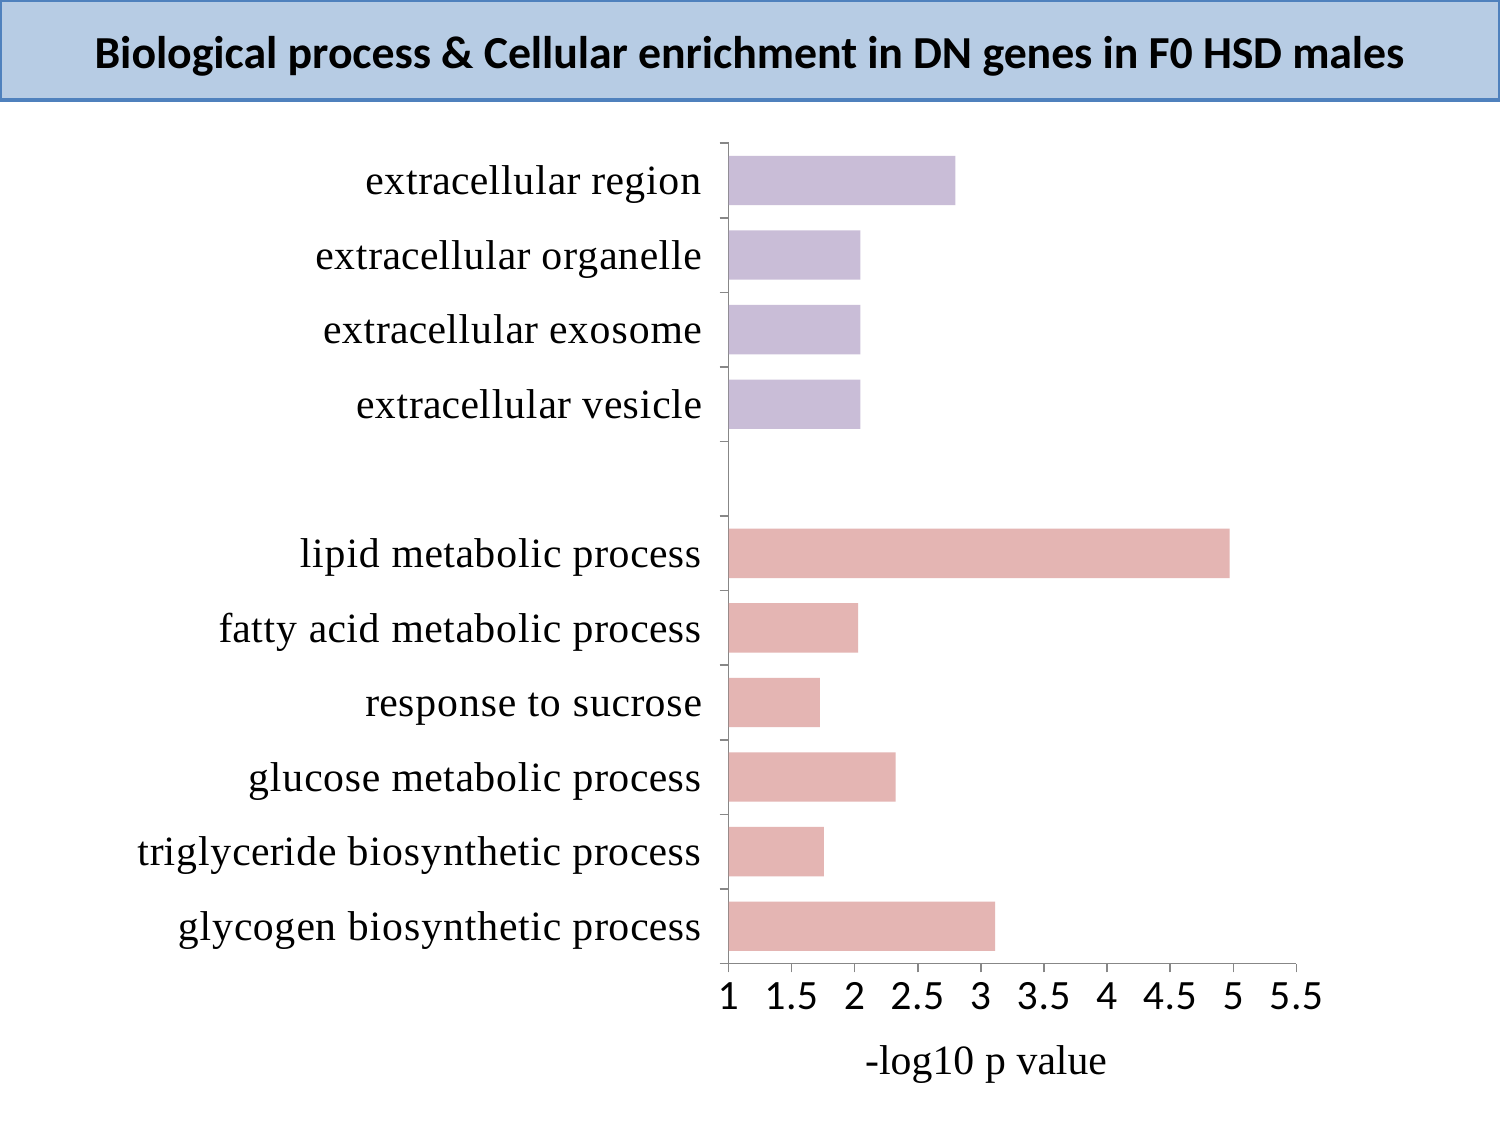

Biological process & Cellular enrichment in DN genes in F0 HSD males

### Chart

| Category |  |
|---|---|
| glycogen biosynthetic process  | 3.1135092748275284 |
| triglyceride biosynthetic process  | 1.756961951313706 |
| glucose metabolic process  | 2.324221658325928 |
| response to sucrose  | 1.723538195826756 |
| fatty acid metabolic process  | 2.0282604091122187 |
| lipid metabolic process  | 4.97061622231479 |
|  | None |
| extracellular vesicle  | 2.04479346245806 |
| extracellular exosome  | 2.04479346245806 |
| extracellular organelle  | 2.04479346245806 |
| extracellular region  | 2.7986028756795487 |
-log10 p value